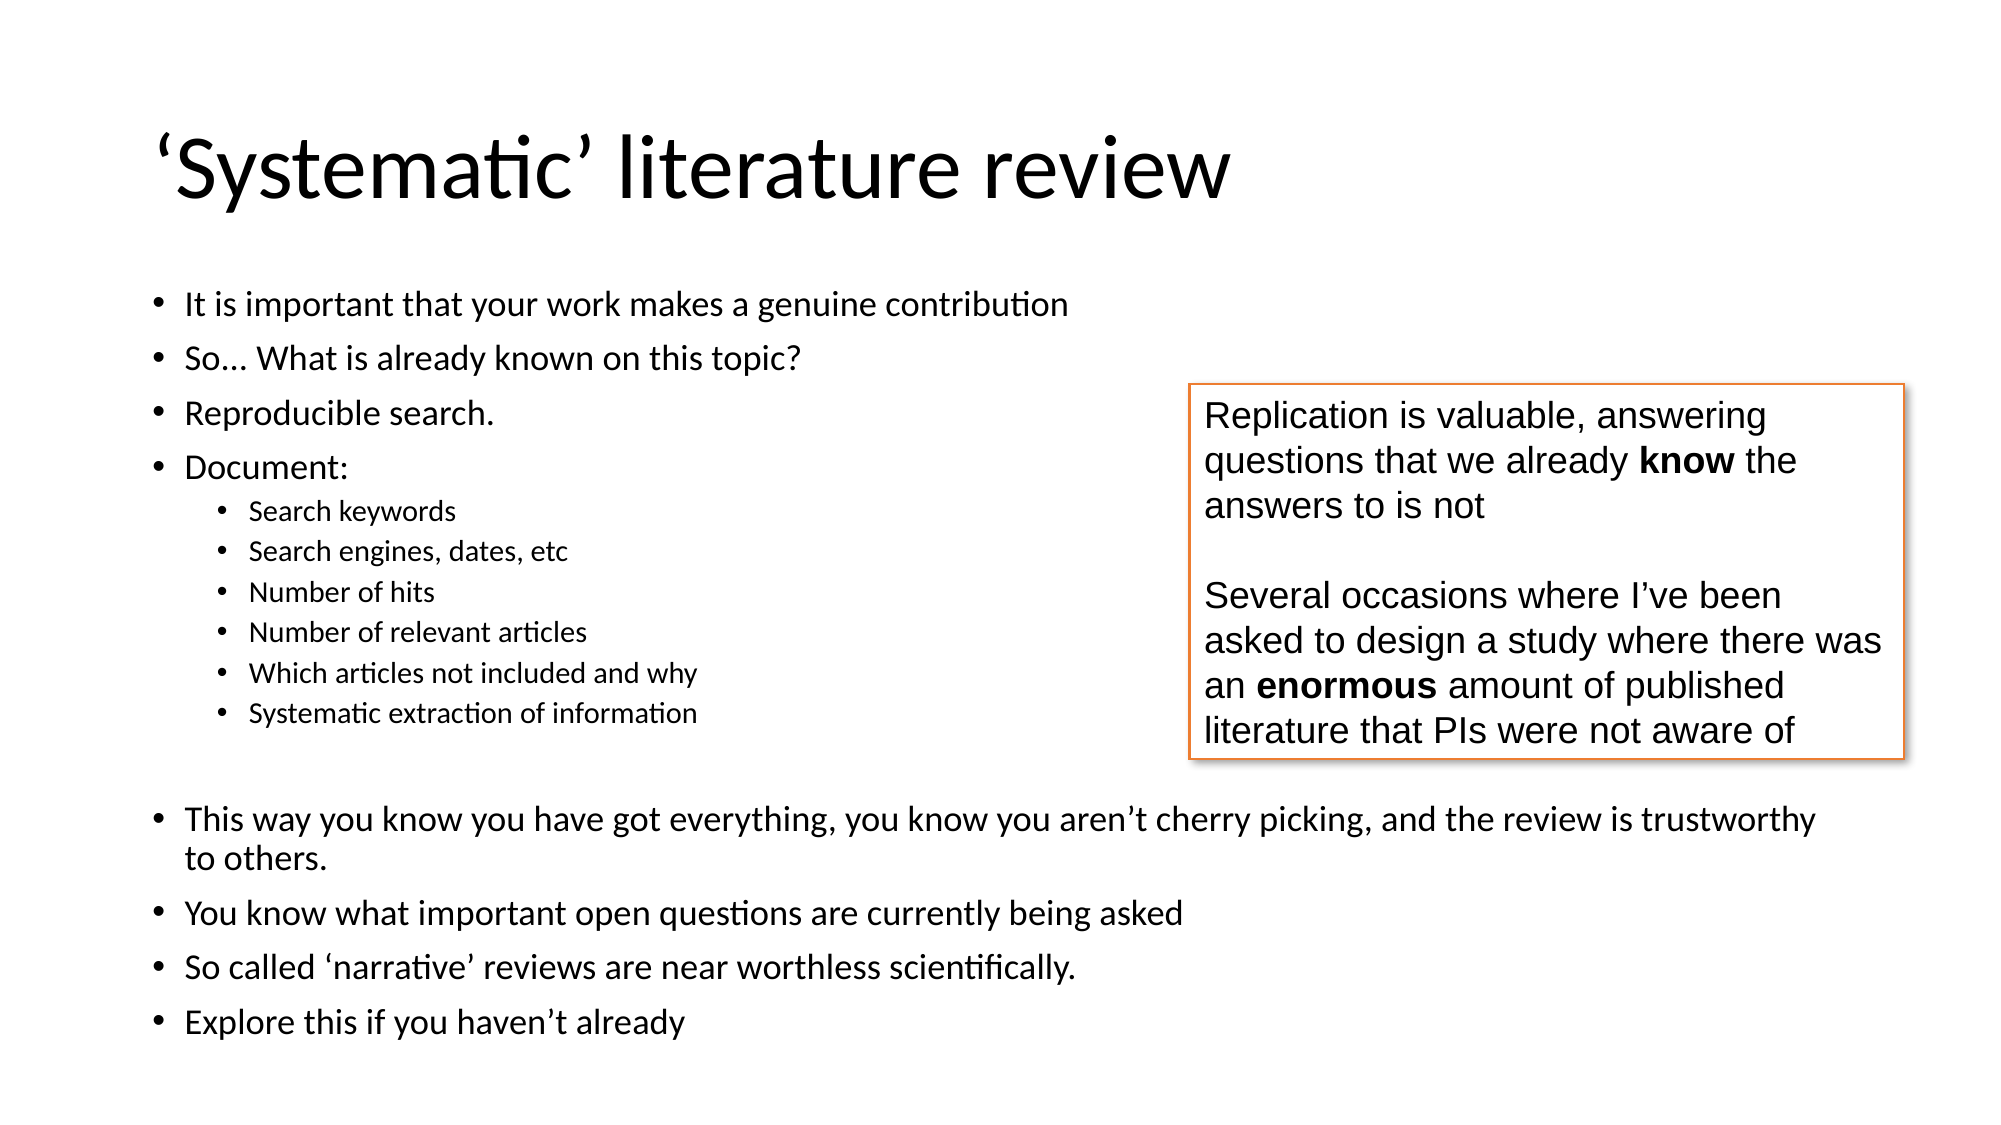

# ‘Systematic’ literature review
It is important that your work makes a genuine contribution
So... What is already known on this topic?
Reproducible search.
Document:
Search keywords
Search engines, dates, etc
Number of hits
Number of relevant articles
Which articles not included and why
Systematic extraction of information

This way you know you have got everything, you know you aren’t cherry picking, and the review is trustworthy to others.
You know what important open questions are currently being asked
So called ‘narrative’ reviews are near worthless scientifically.
Explore this if you haven’t already
Replication is valuable, answering questions that we already know the answers to is not

Several occasions where I’ve been asked to design a study where there was an enormous amount of published literature that PIs were not aware of